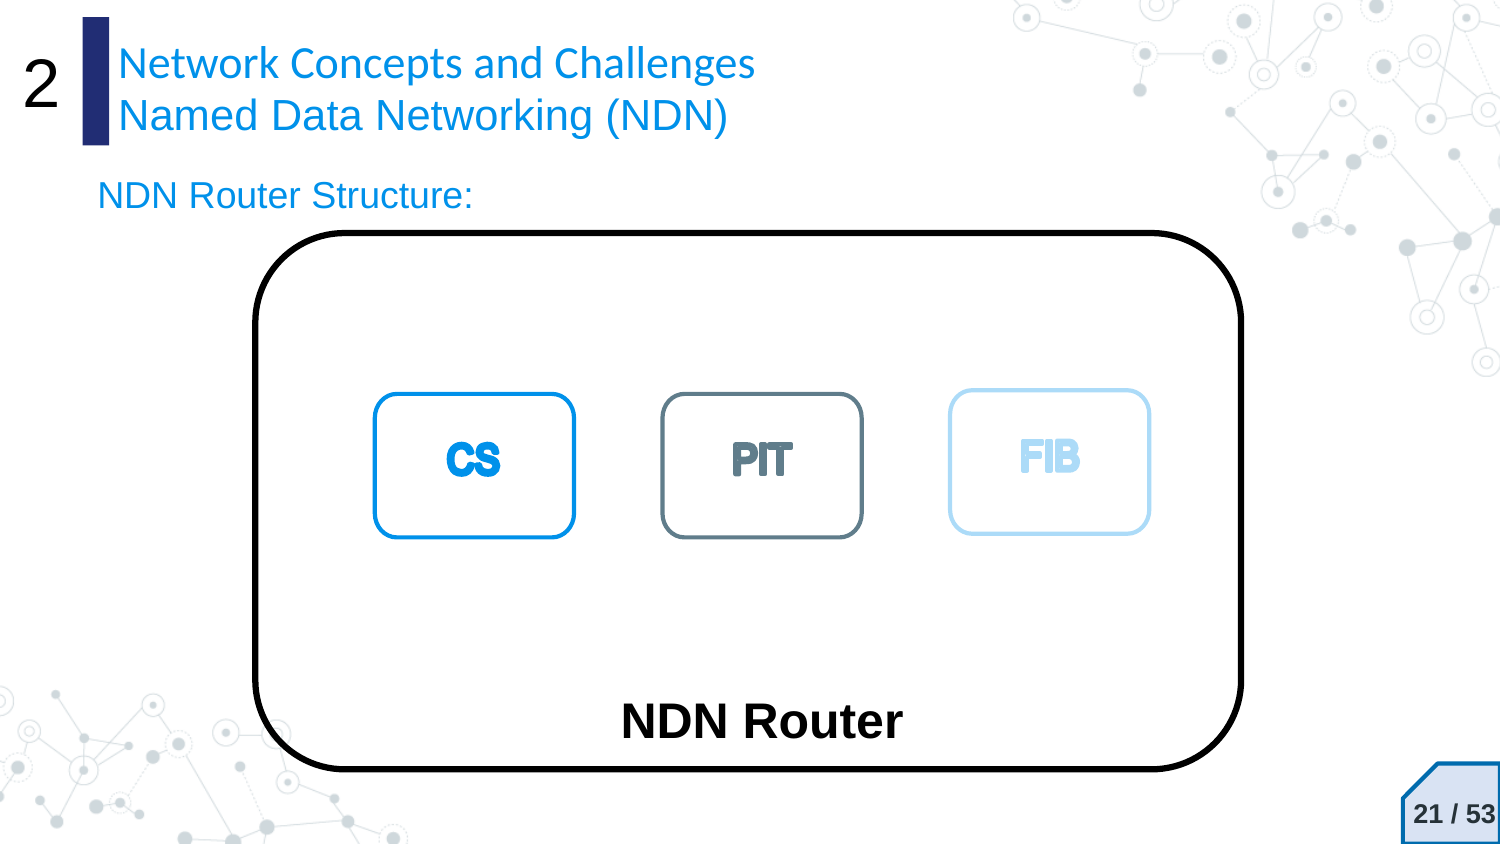

# Network Concepts and Challenges Named Data Networking (NDN)

2
NDN Router Structure:

NDN Router

21 / 53